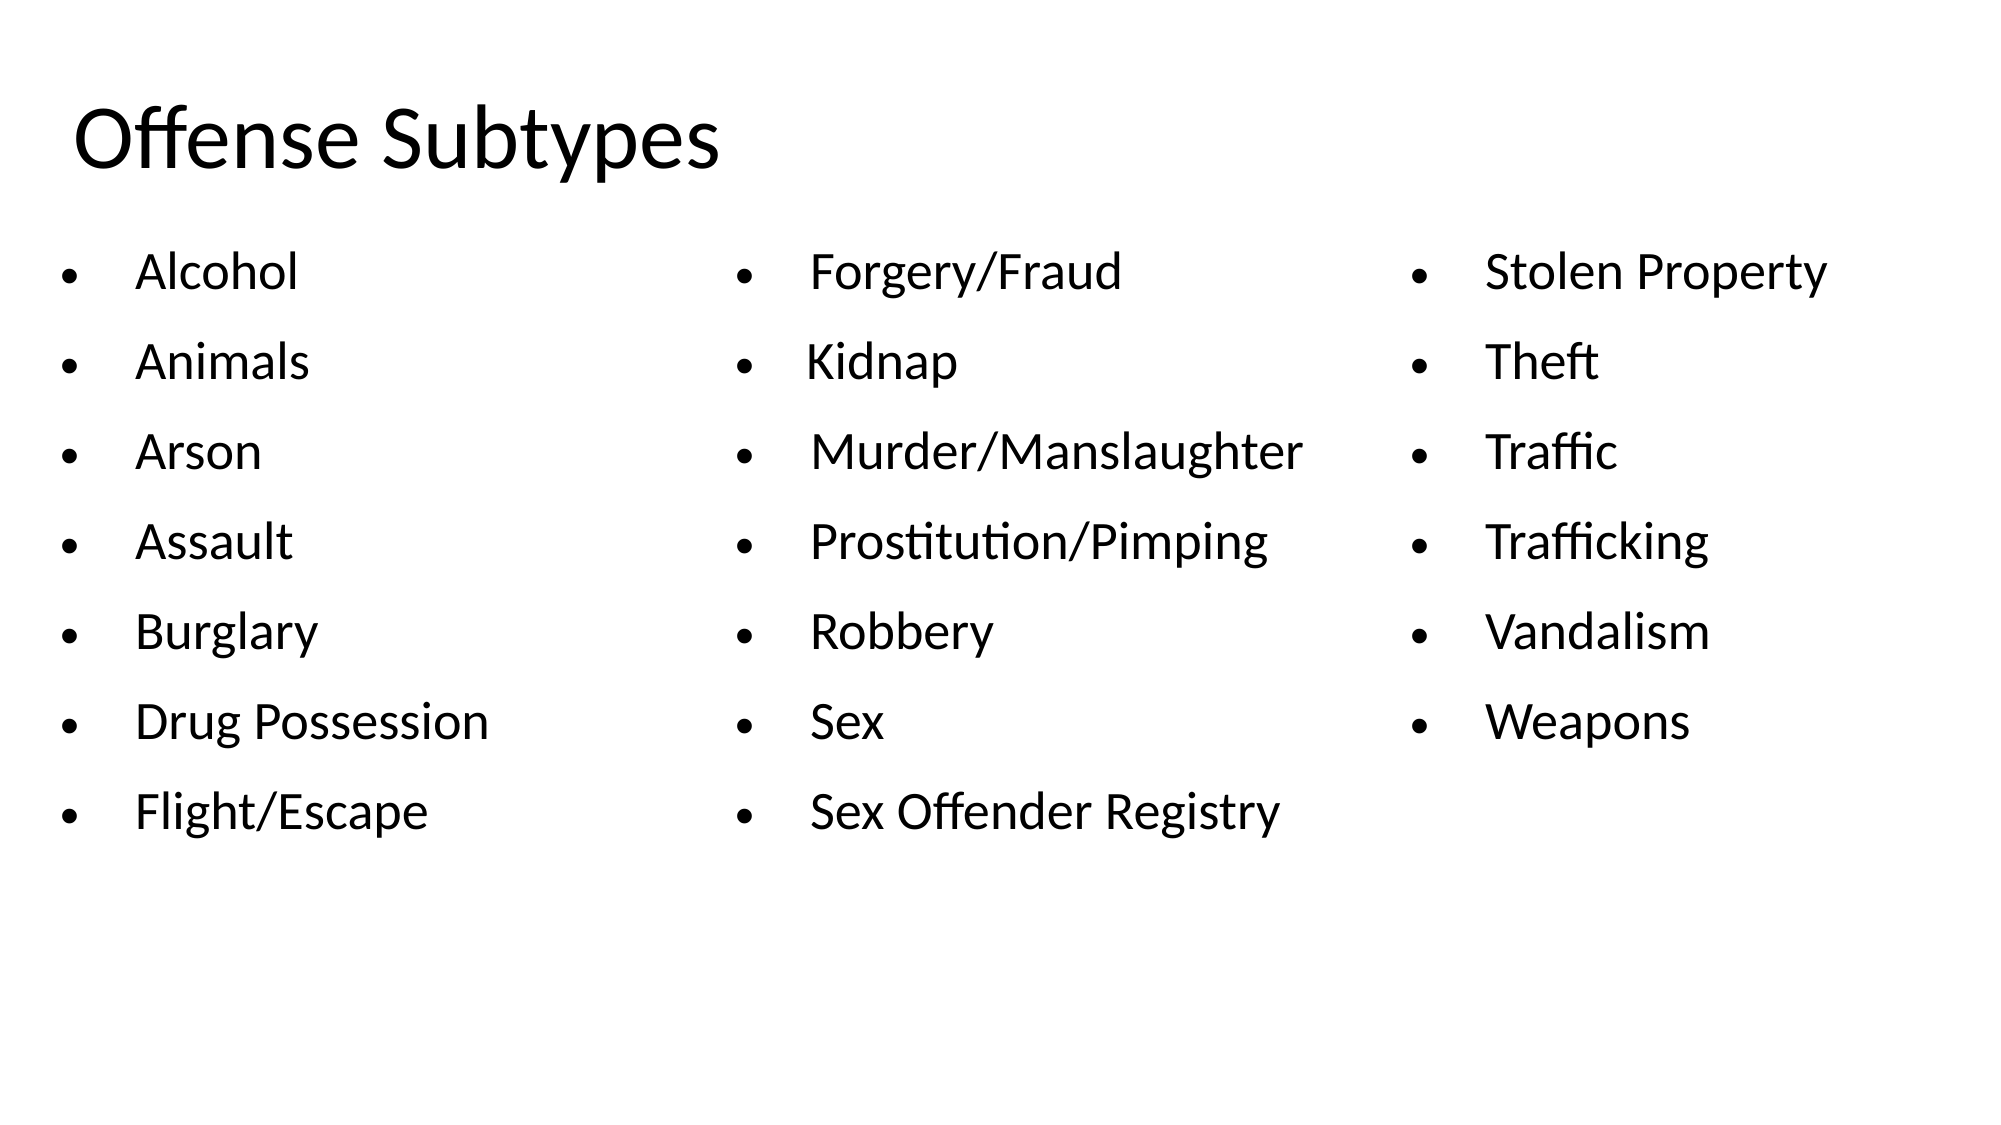

# Offense Subtypes
| Alcohol | Forgery/Fraud | Stolen Property |
| --- | --- | --- |
| Animals | Kidnap | Theft |
| Arson | Murder/Manslaughter | Traffic |
| Assault | Prostitution/Pimping | Trafficking |
| Burglary | Robbery | Vandalism |
| Drug Possession | Sex | Weapons |
| Flight/Escape | Sex Offender Registry |  |